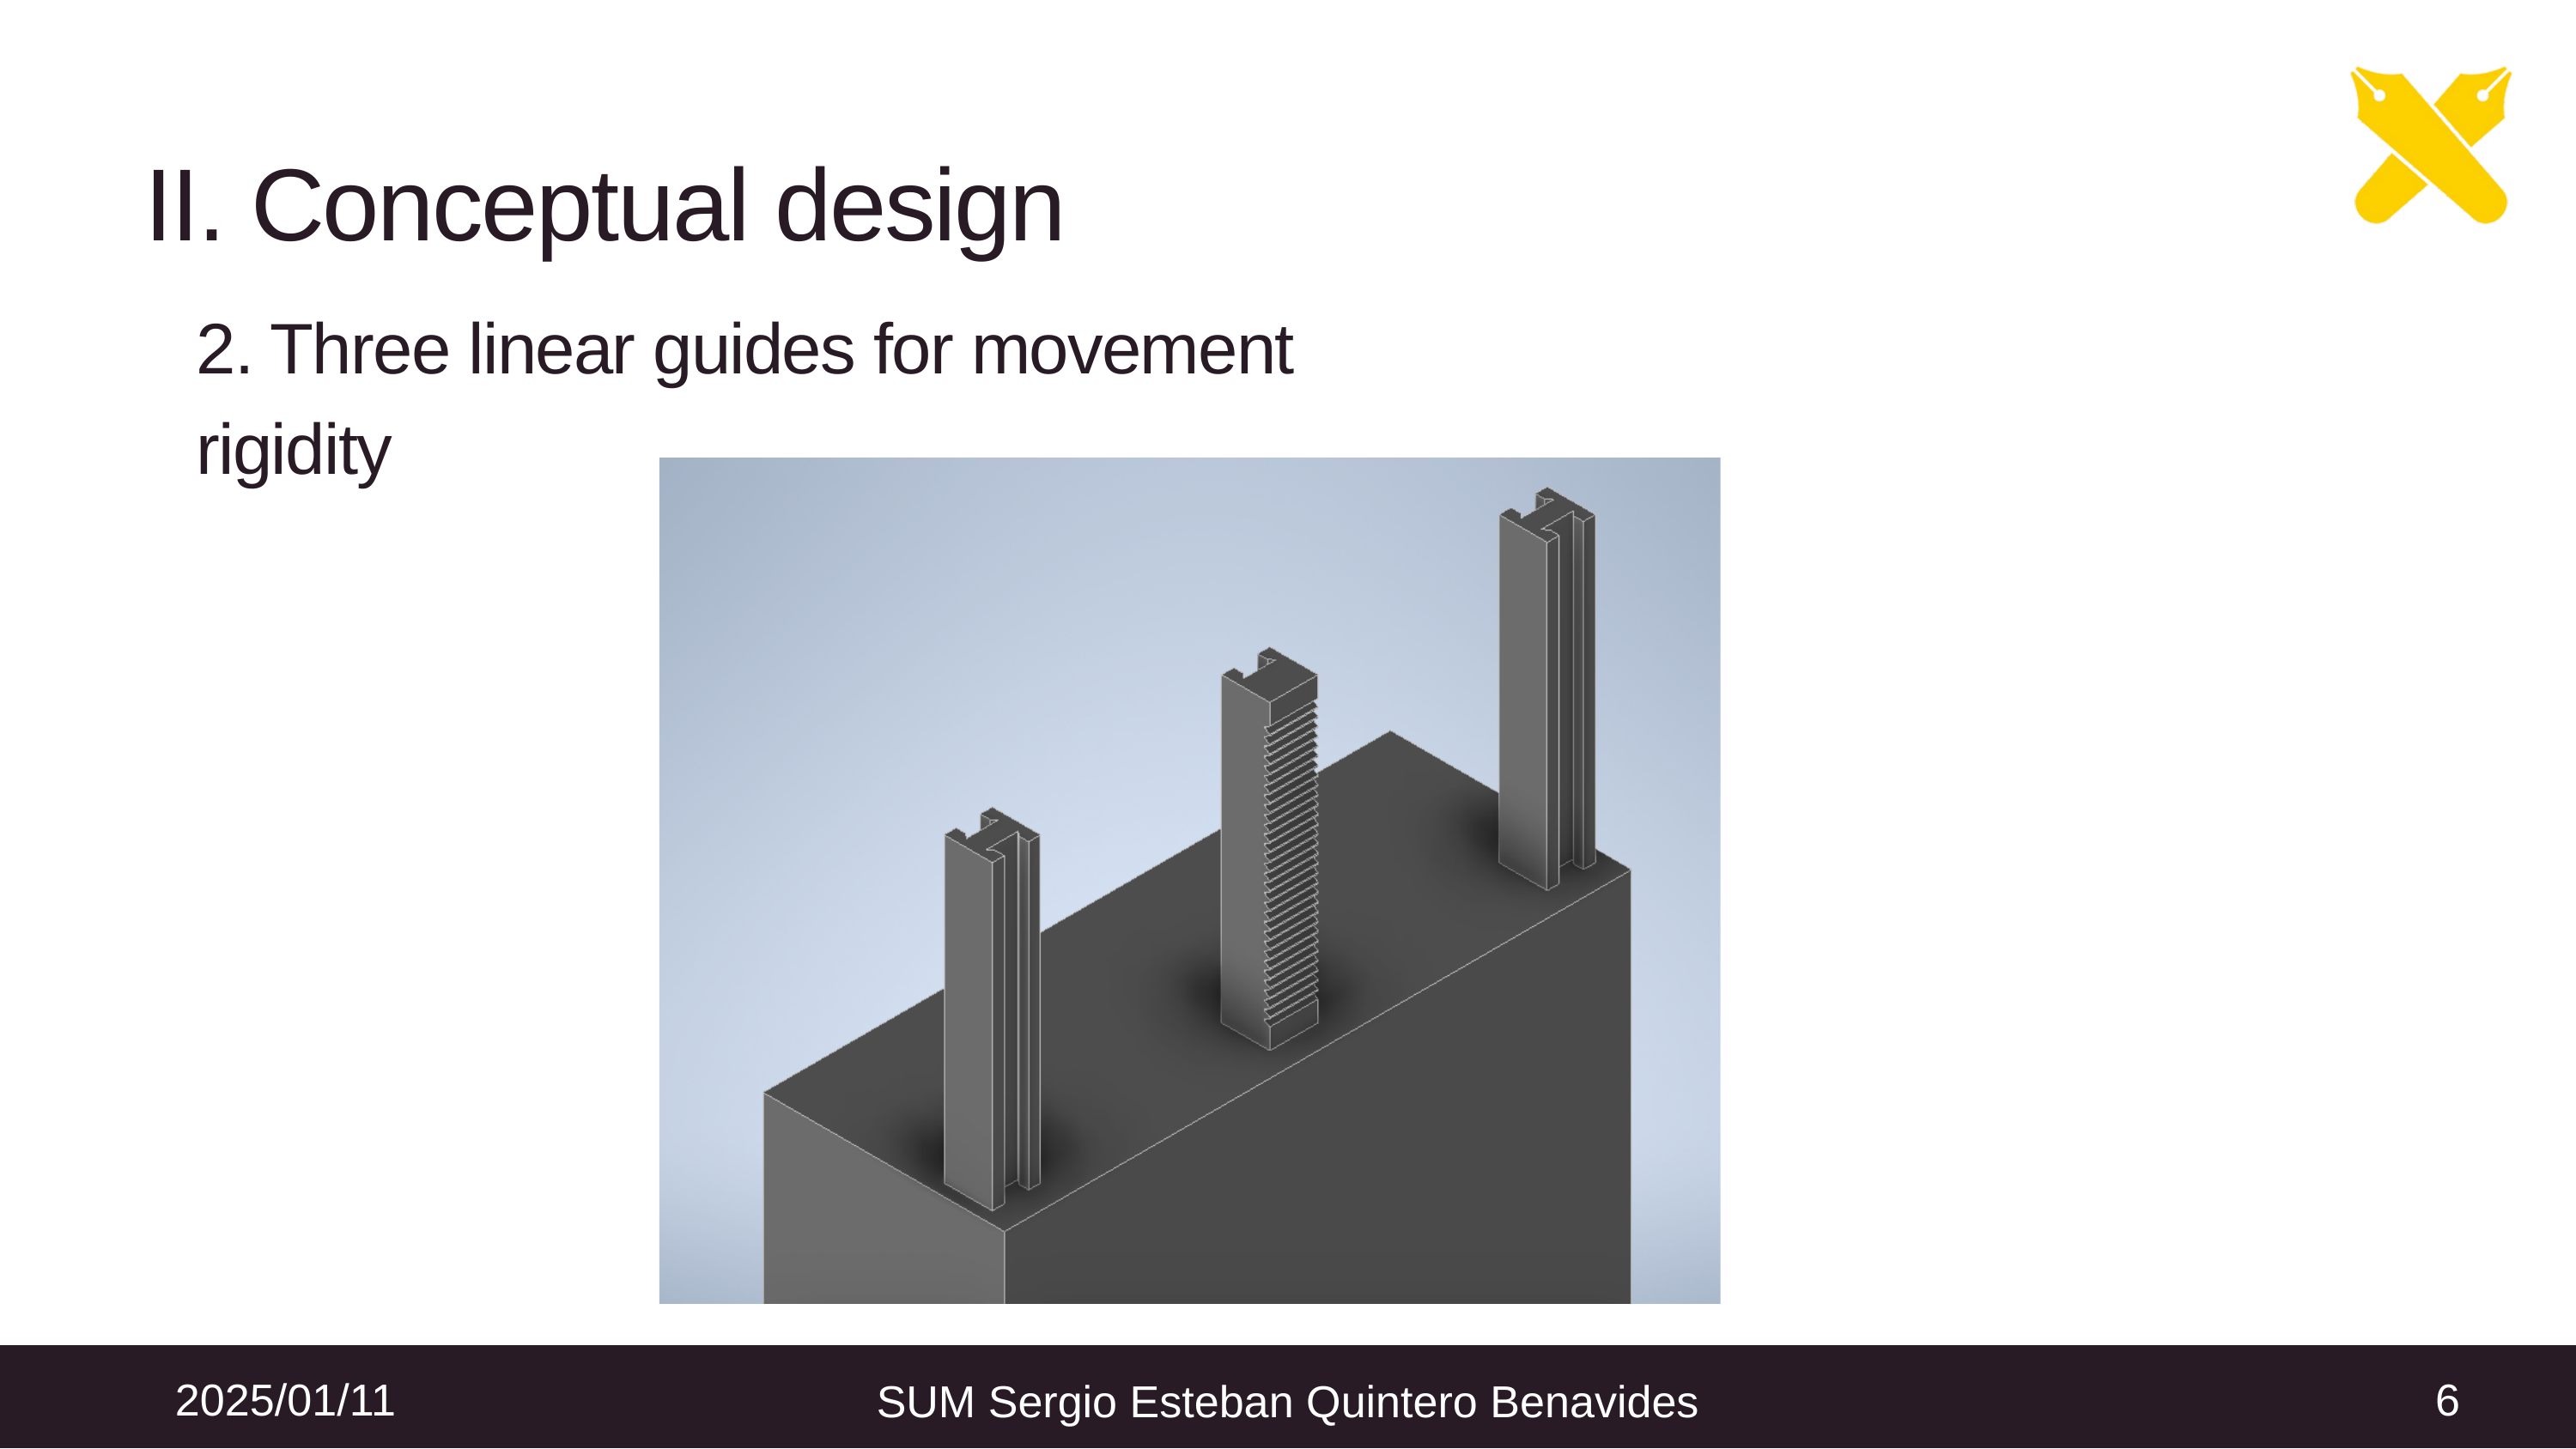

II. Conceptual design
2. Three linear guides for movement rigidity

2025/01/11
6
SUM Sergio Esteban Quintero Benavides